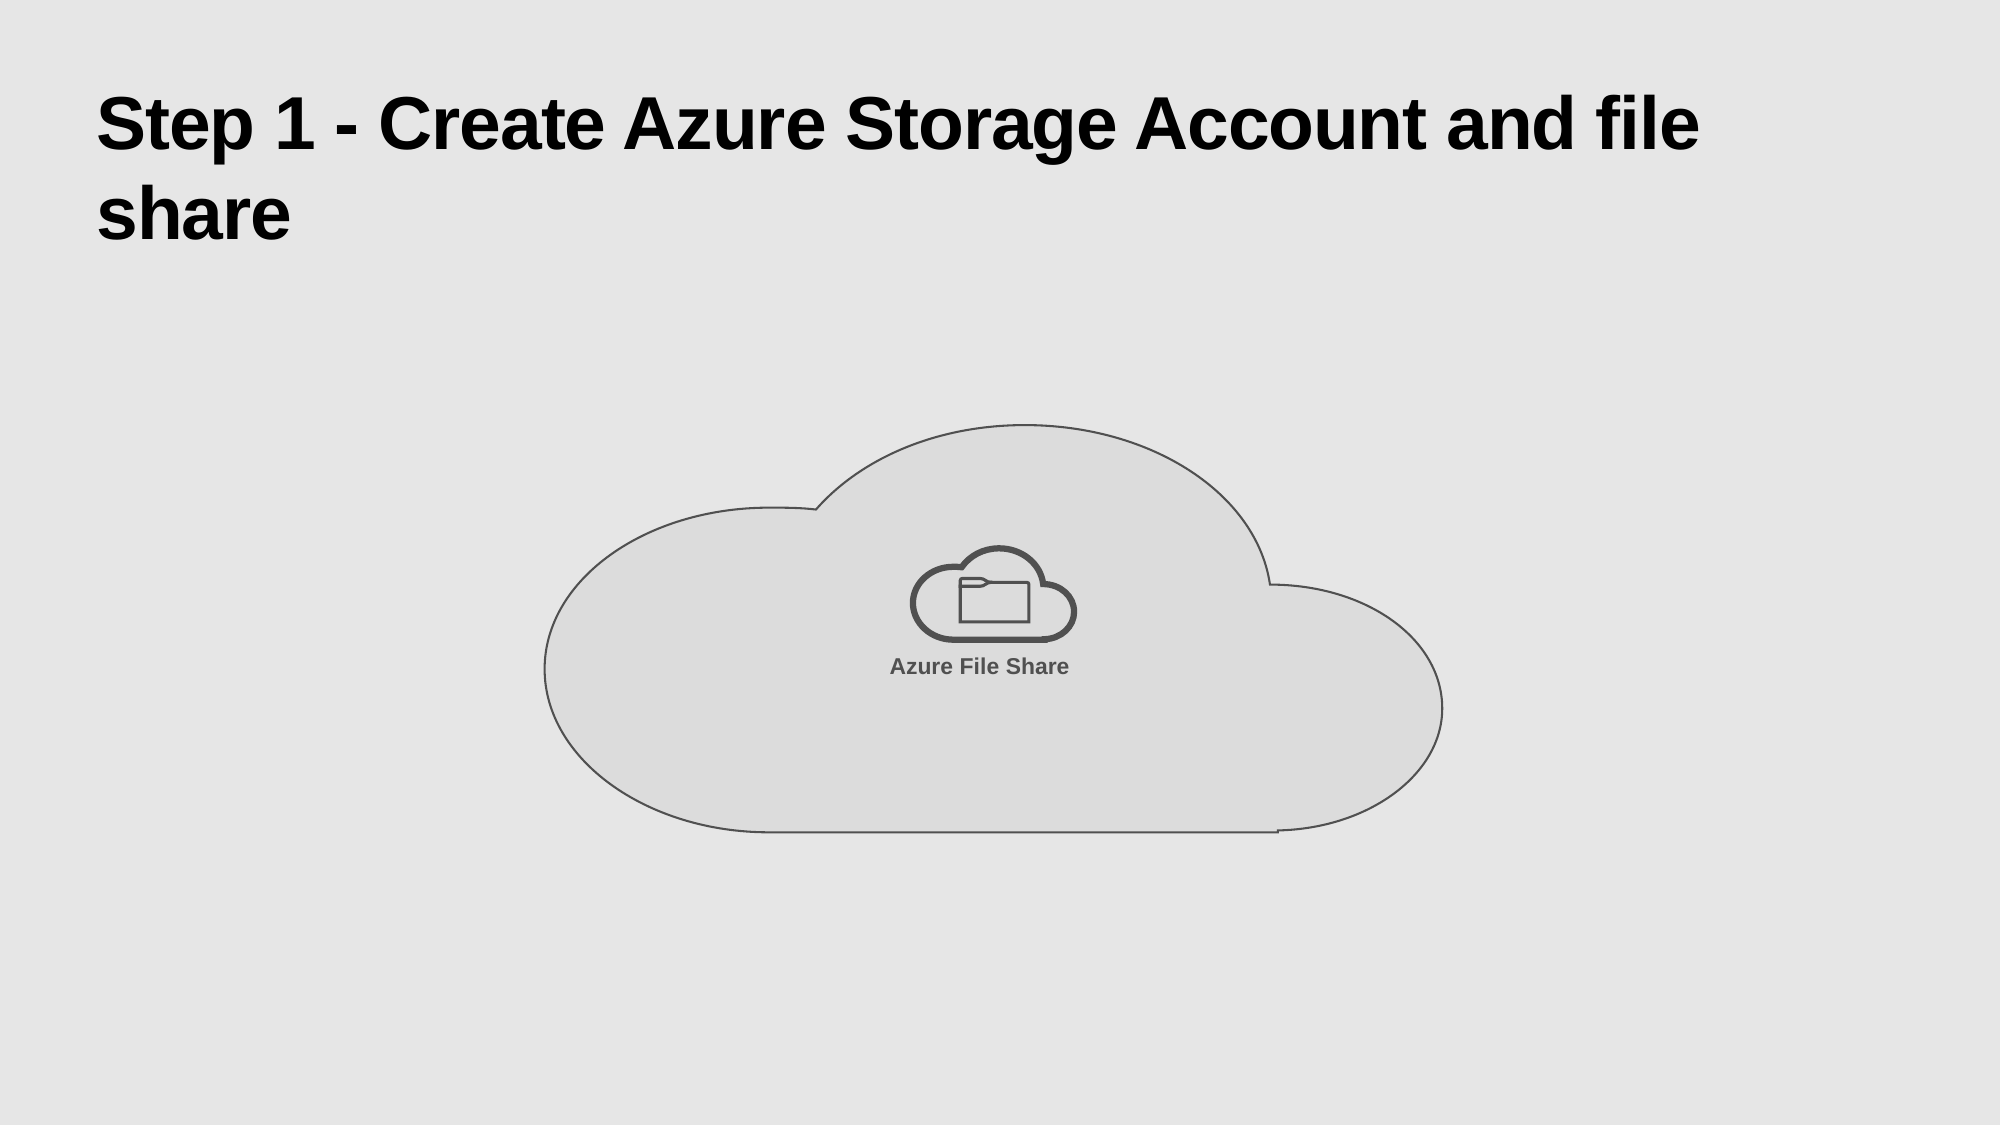

# Step 1 - Create Azure Storage Account and file share

Azure File Share